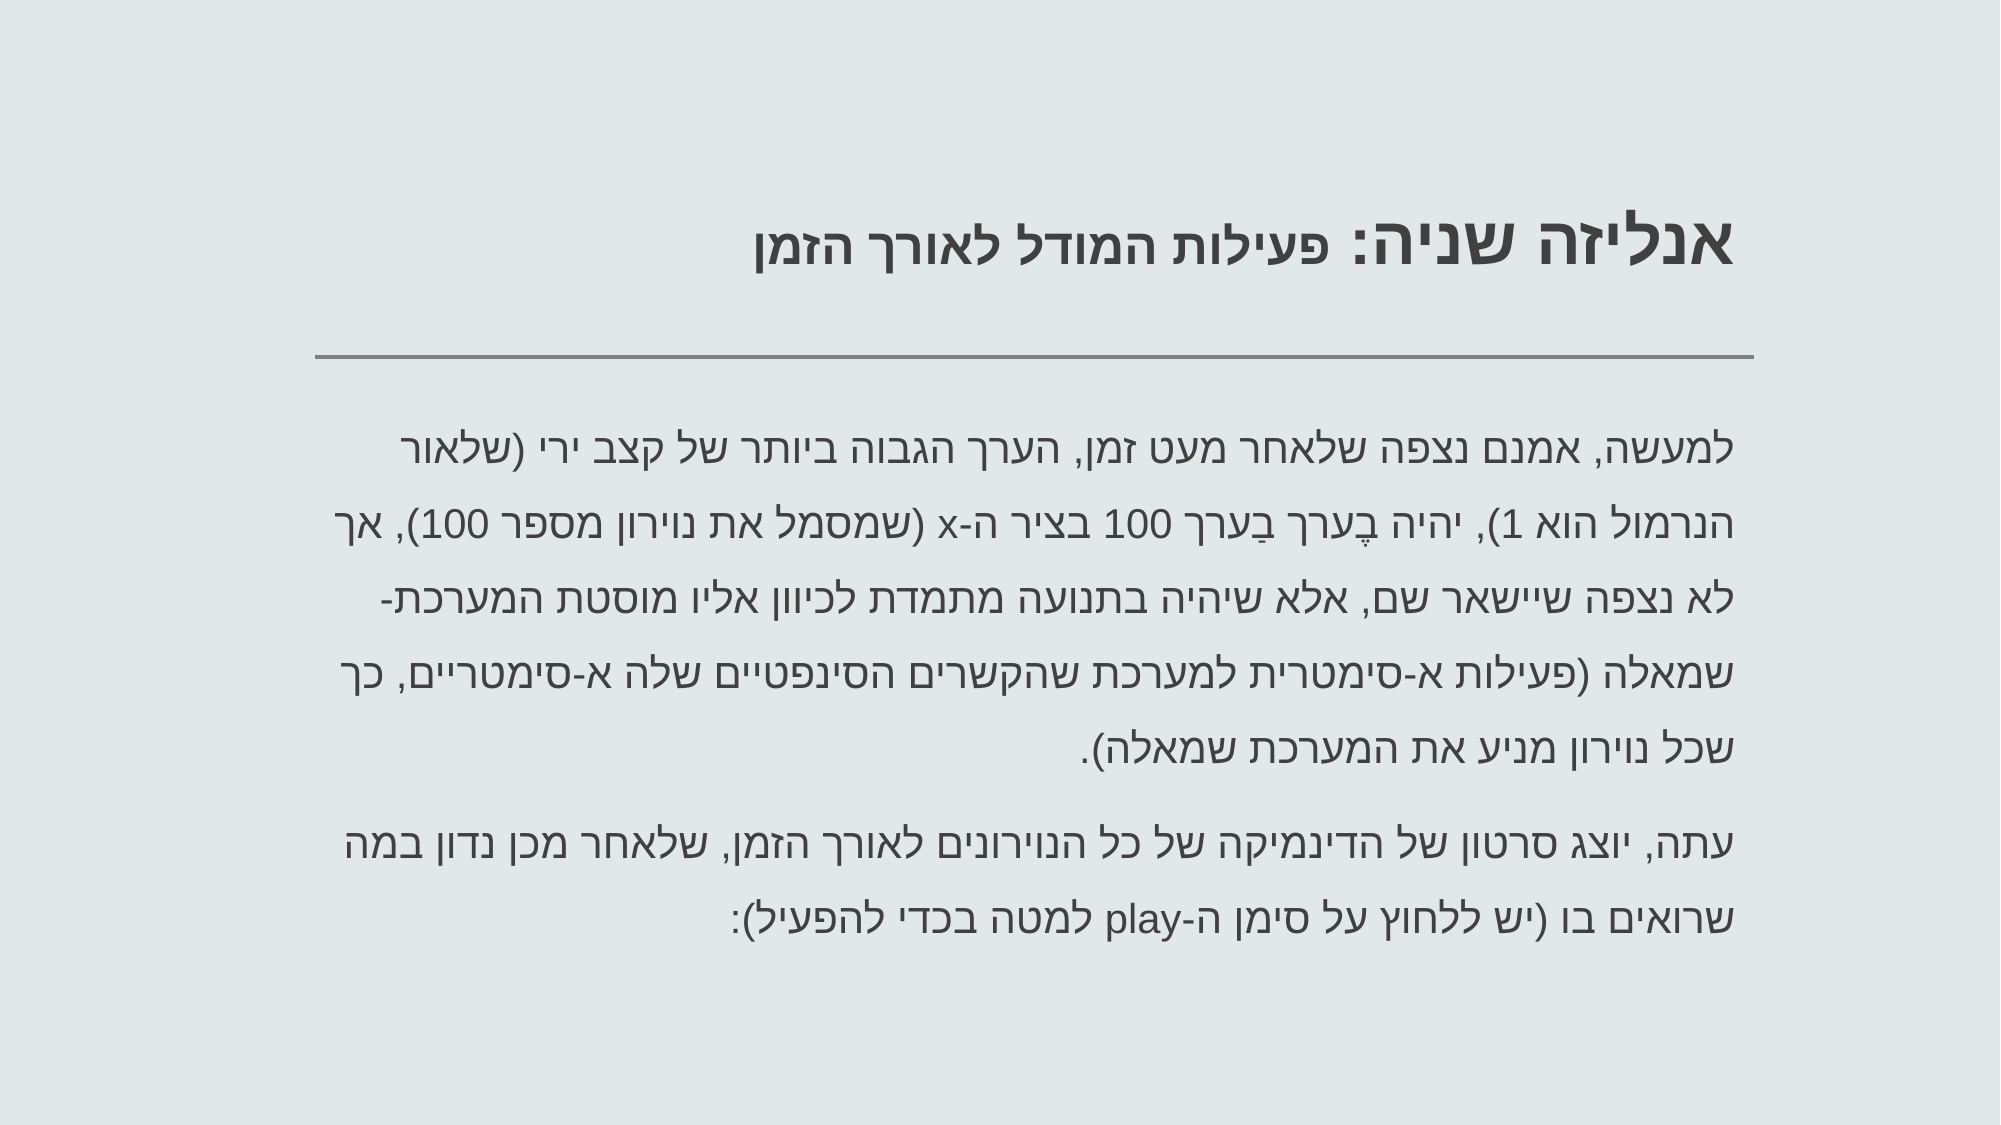

# אנליזה שניה: פעילות המודל לאורך הזמן
למעשה, אמנם נצפה שלאחר מעט זמן, הערך הגבוה ביותר של קצב ירי (שלאור הנרמול הוא 1), יהיה בֶערך בַערך 100 בציר ה-x (שמסמל את נוירון מספר 100), אך לא נצפה שיישאר שם, אלא שיהיה בתנועה מתמדת לכיוון אליו מוסטת המערכת- שמאלה (פעילות א-סימטרית למערכת שהקשרים הסינפטיים שלה א-סימטריים, כך שכל נוירון מניע את המערכת שמאלה).
עתה, יוצג סרטון של הדינמיקה של כל הנוירונים לאורך הזמן, שלאחר מכן נדון במה שרואים בו (יש ללחוץ על סימן ה-play למטה בכדי להפעיל):